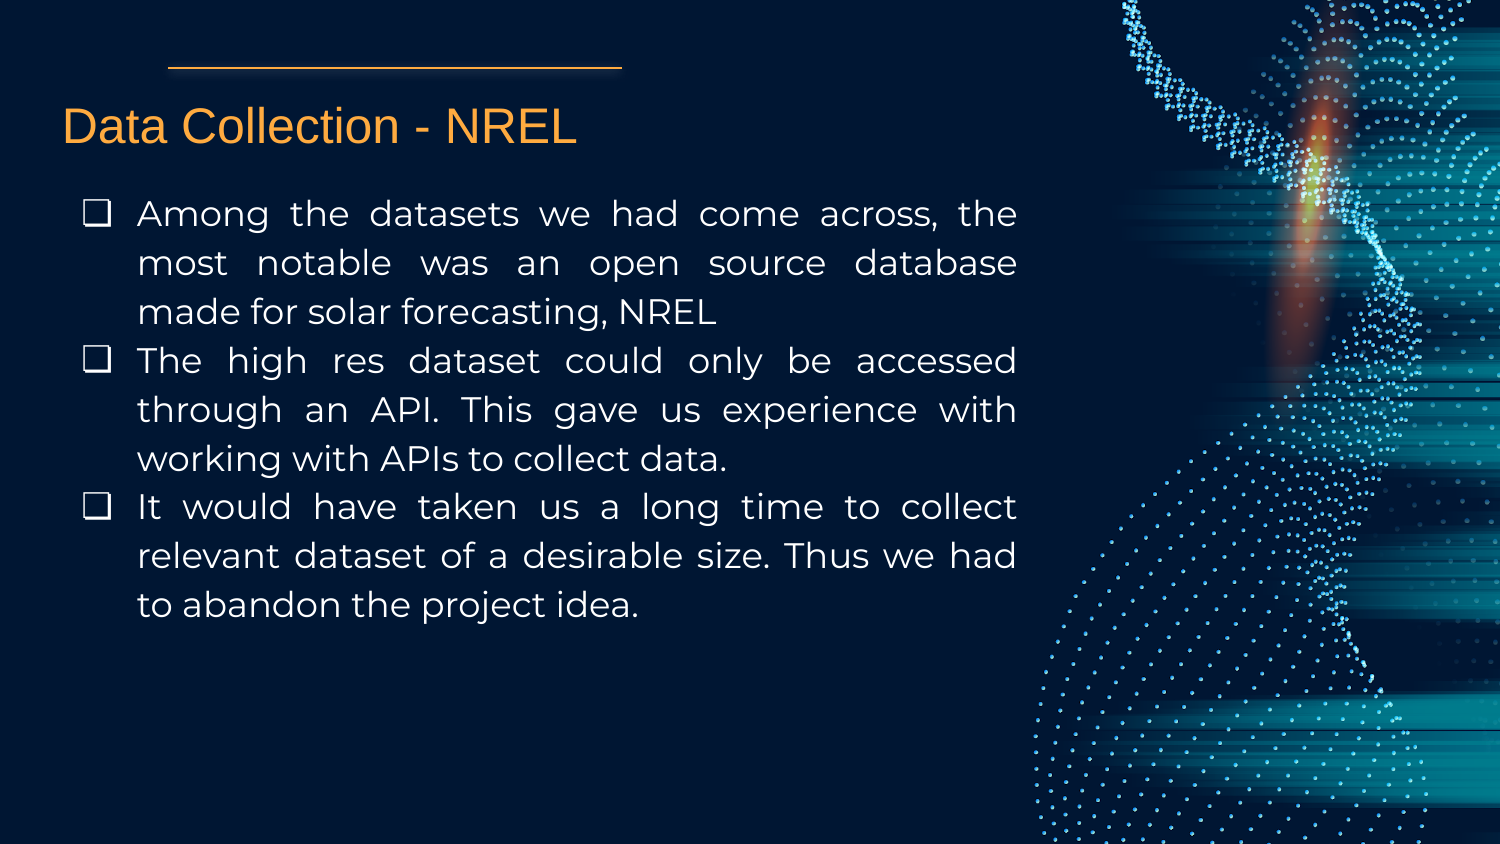

# Data Collection - NREL
Among the datasets we had come across, the most notable was an open source database made for solar forecasting, NREL
The high res dataset could only be accessed through an API. This gave us experience with working with APIs to collect data.
It would have taken us a long time to collect relevant dataset of a desirable size. Thus we had to abandon the project idea.